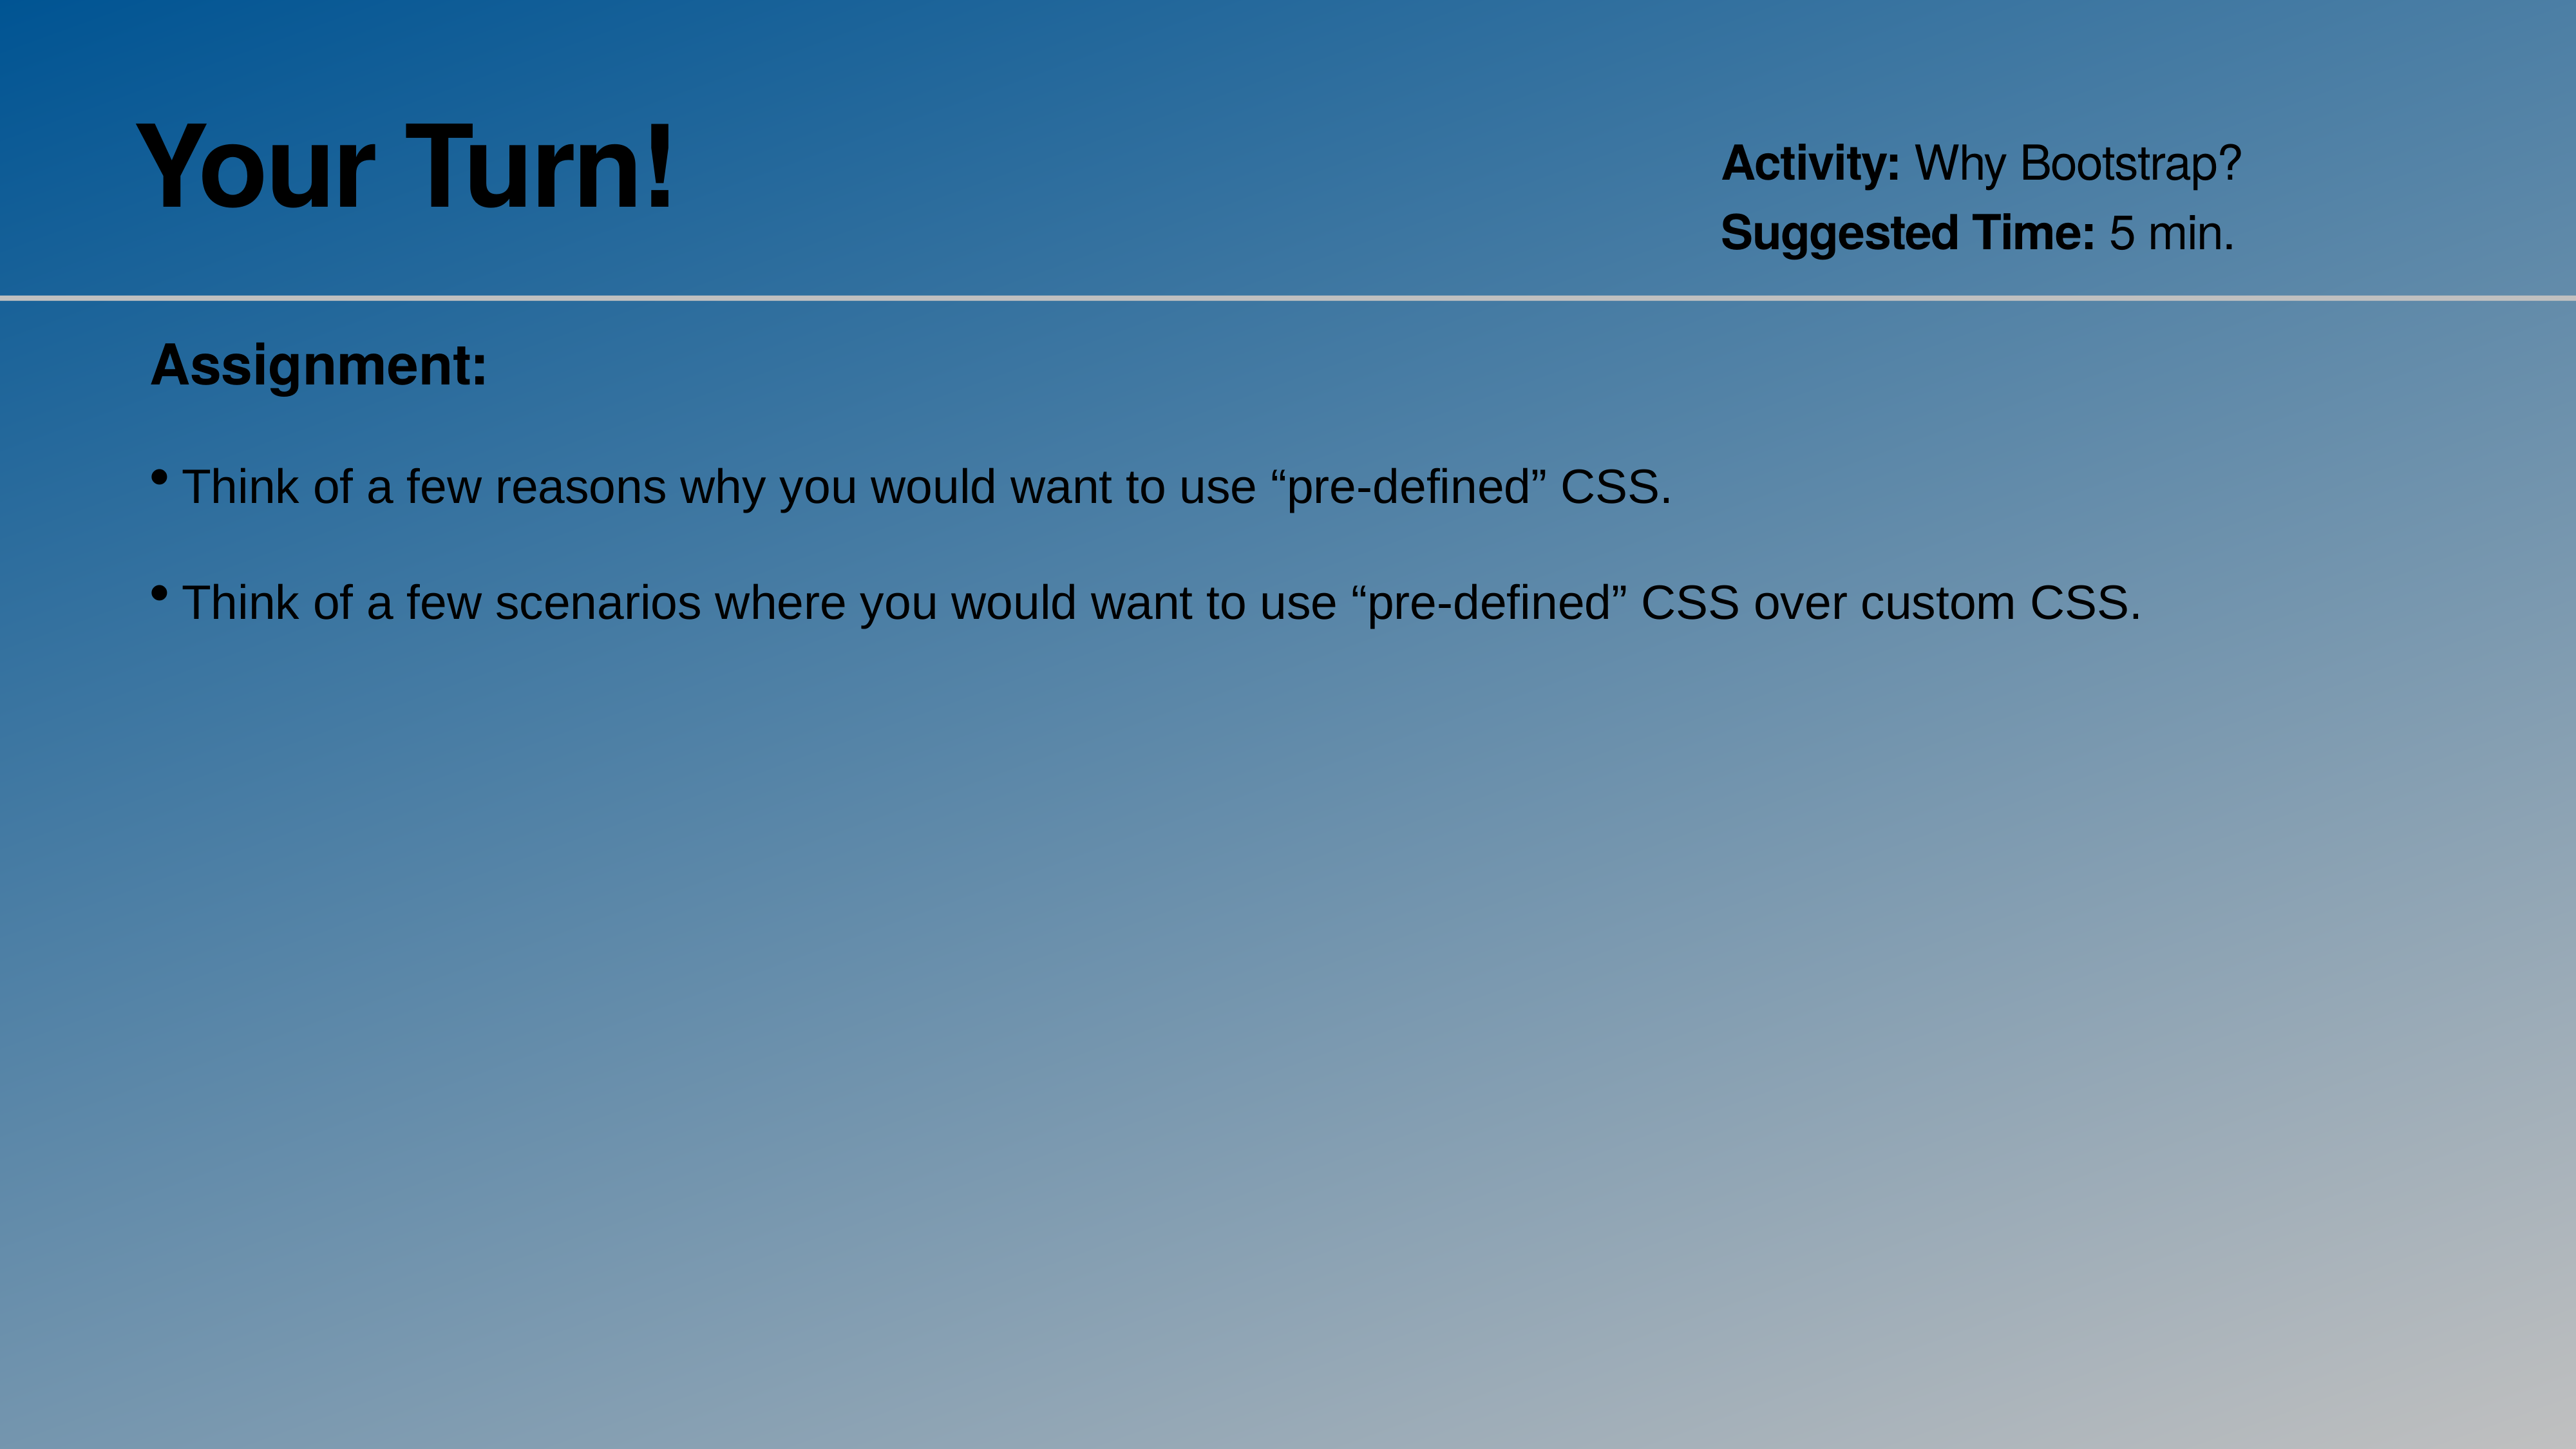

# Your Turn!
Activity: Why Bootstrap?
Suggested Time: 5 min.
Assignment:
Think of a few reasons why you would want to use “pre-defined” CSS.

Think of a few scenarios where you would want to use “pre-defined” CSS over custom CSS.